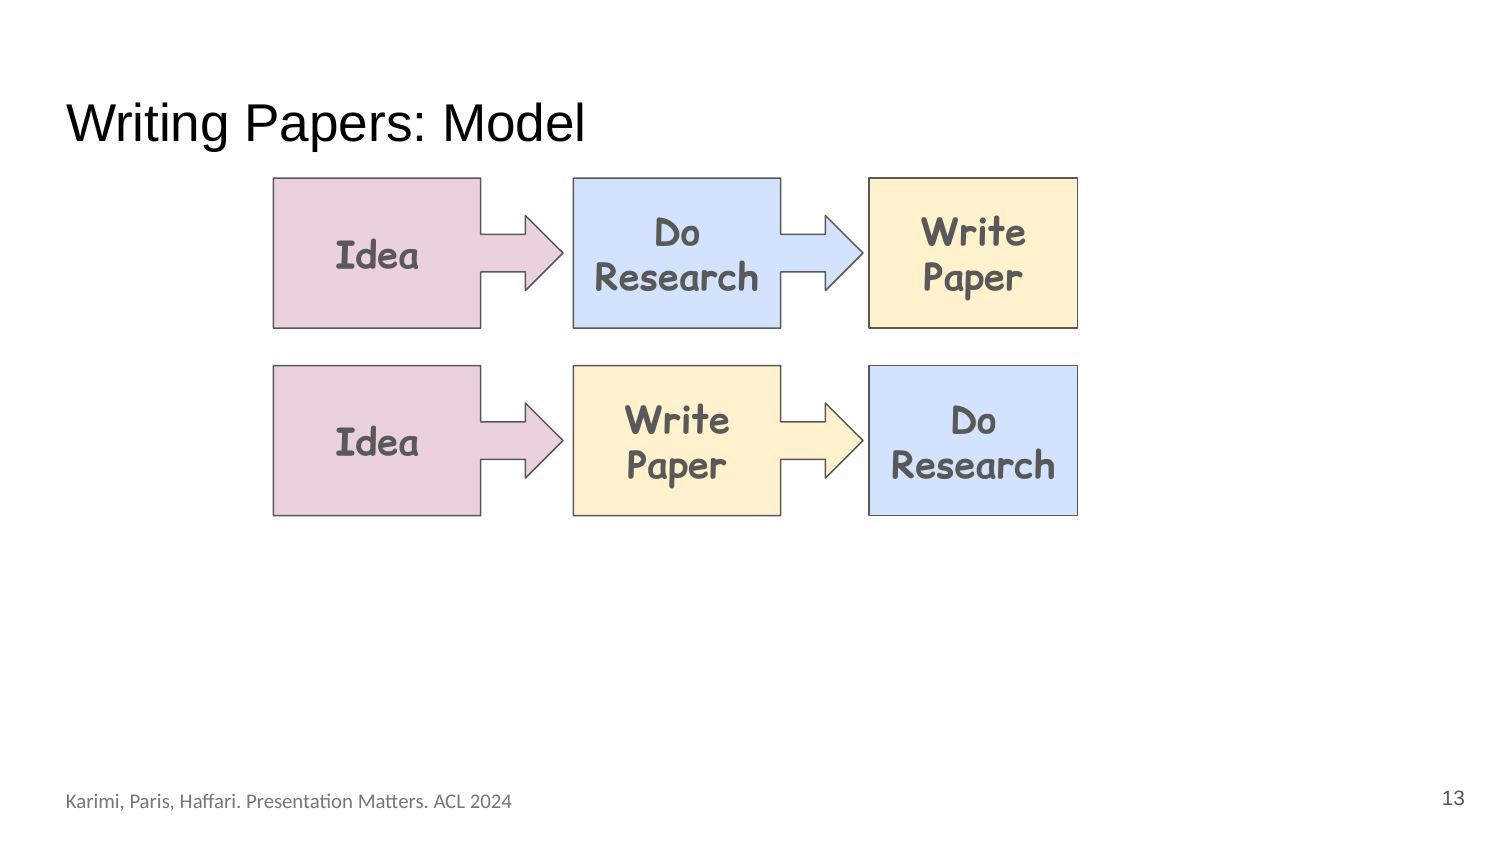

# Writing Papers: Model
Idea
Do Research
Write Paper
Idea
Write Paper
Do Research
13